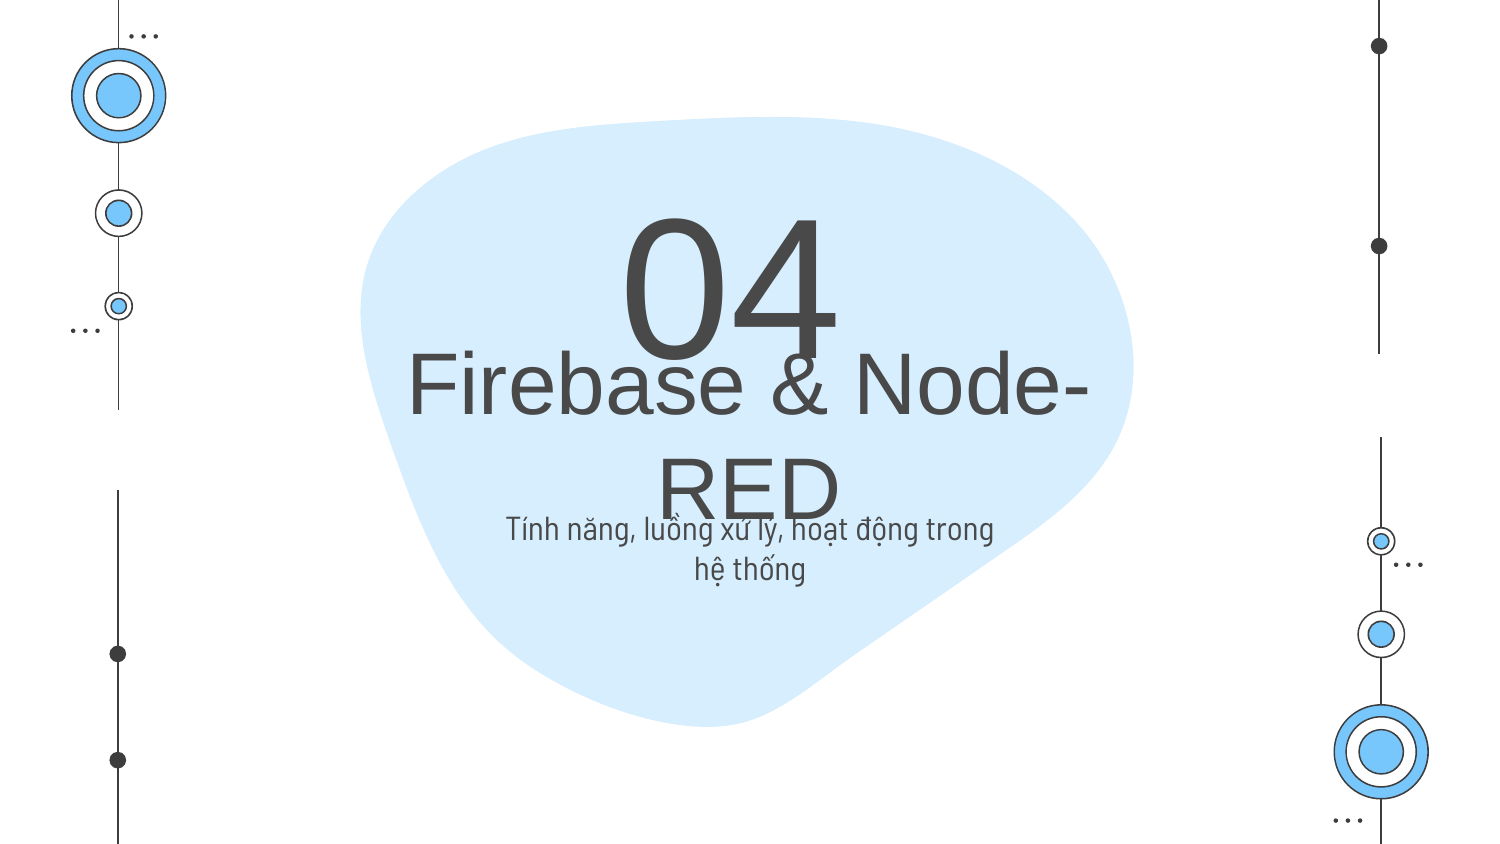

04
# Firebase & Node-RED
Tính năng, luồng xử lý, hoạt động trong hệ thống